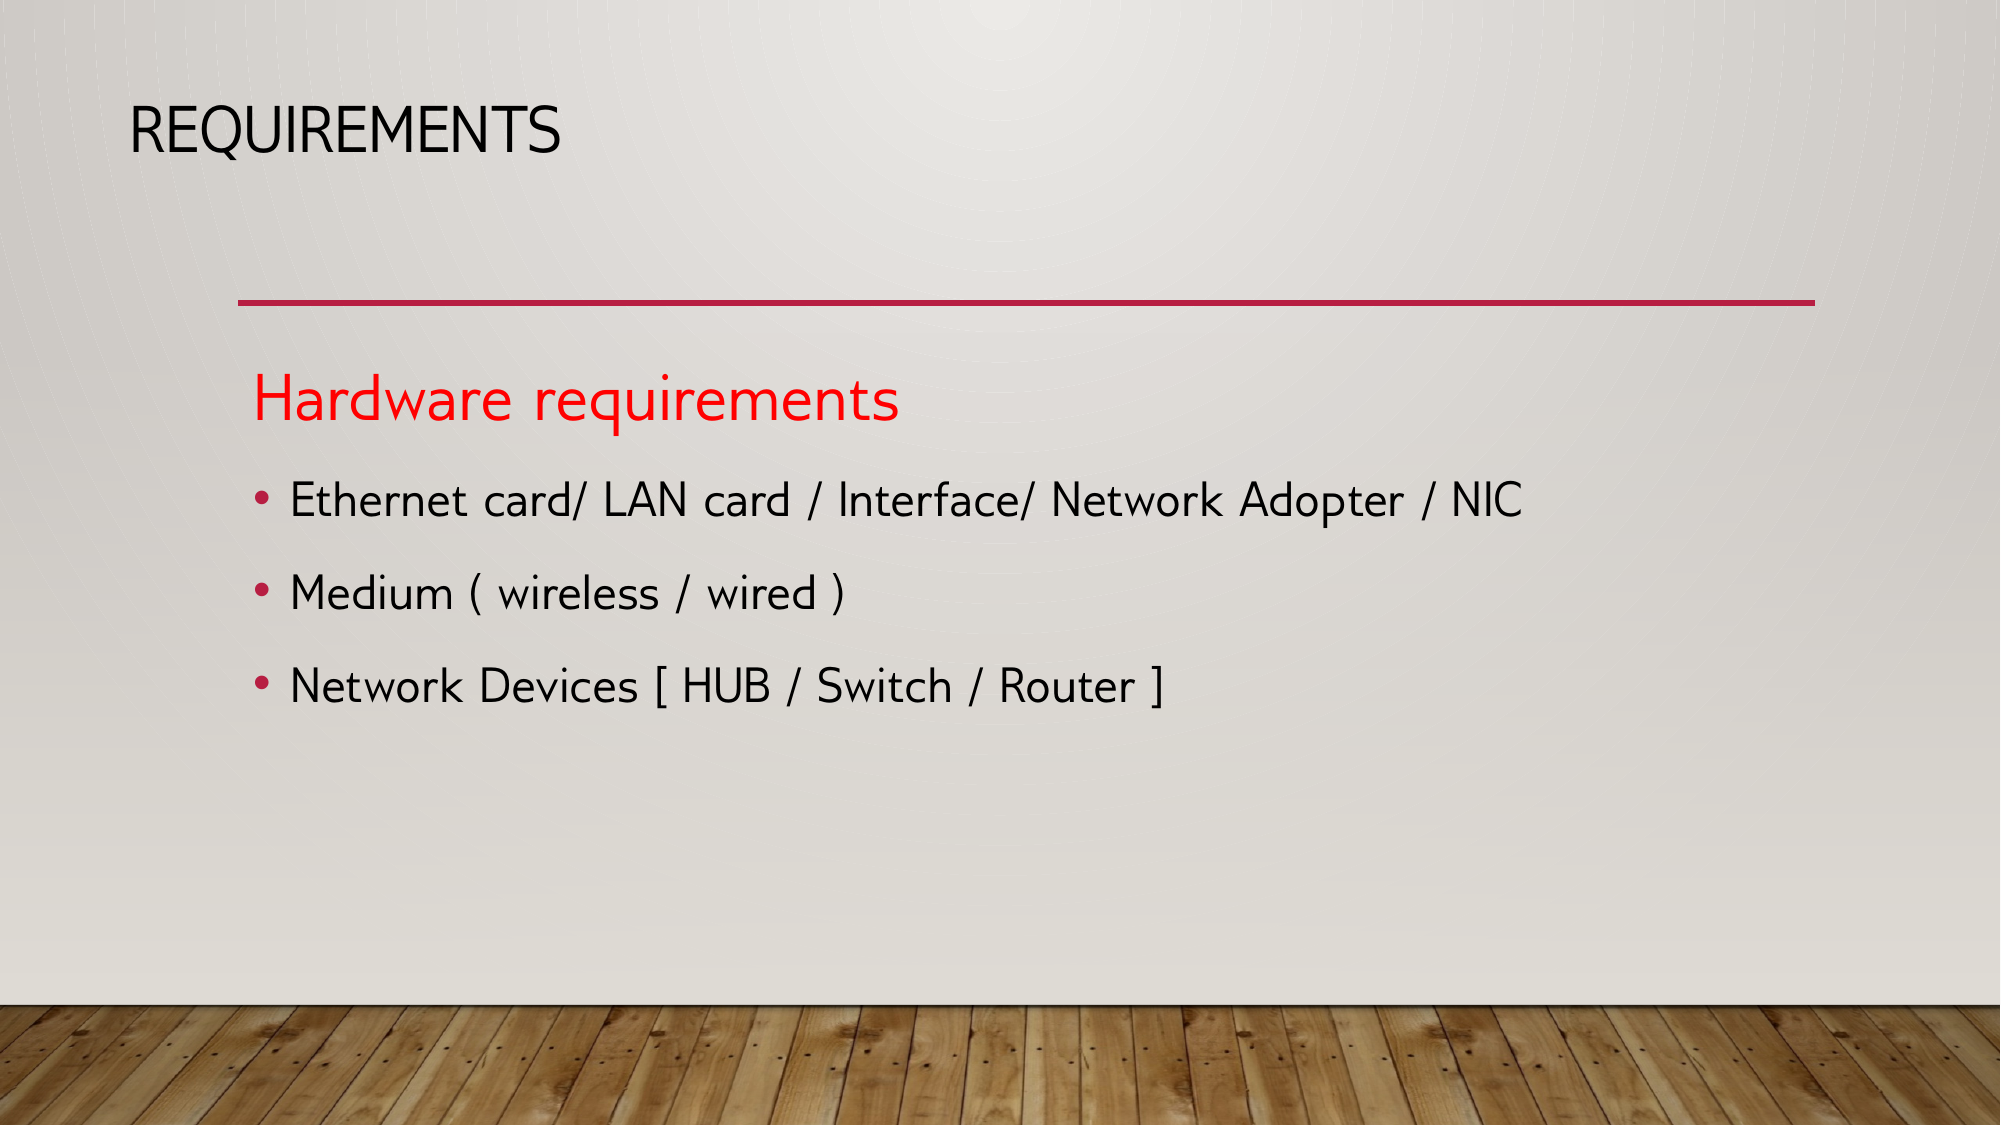

# REQUIREMENTS
Hardware requirements
Ethernet card/ LAN card / Interface/ Network Adopter / NIC
Medium ( wireless / wired )
Network Devices [ HUB / Switch / Router ]